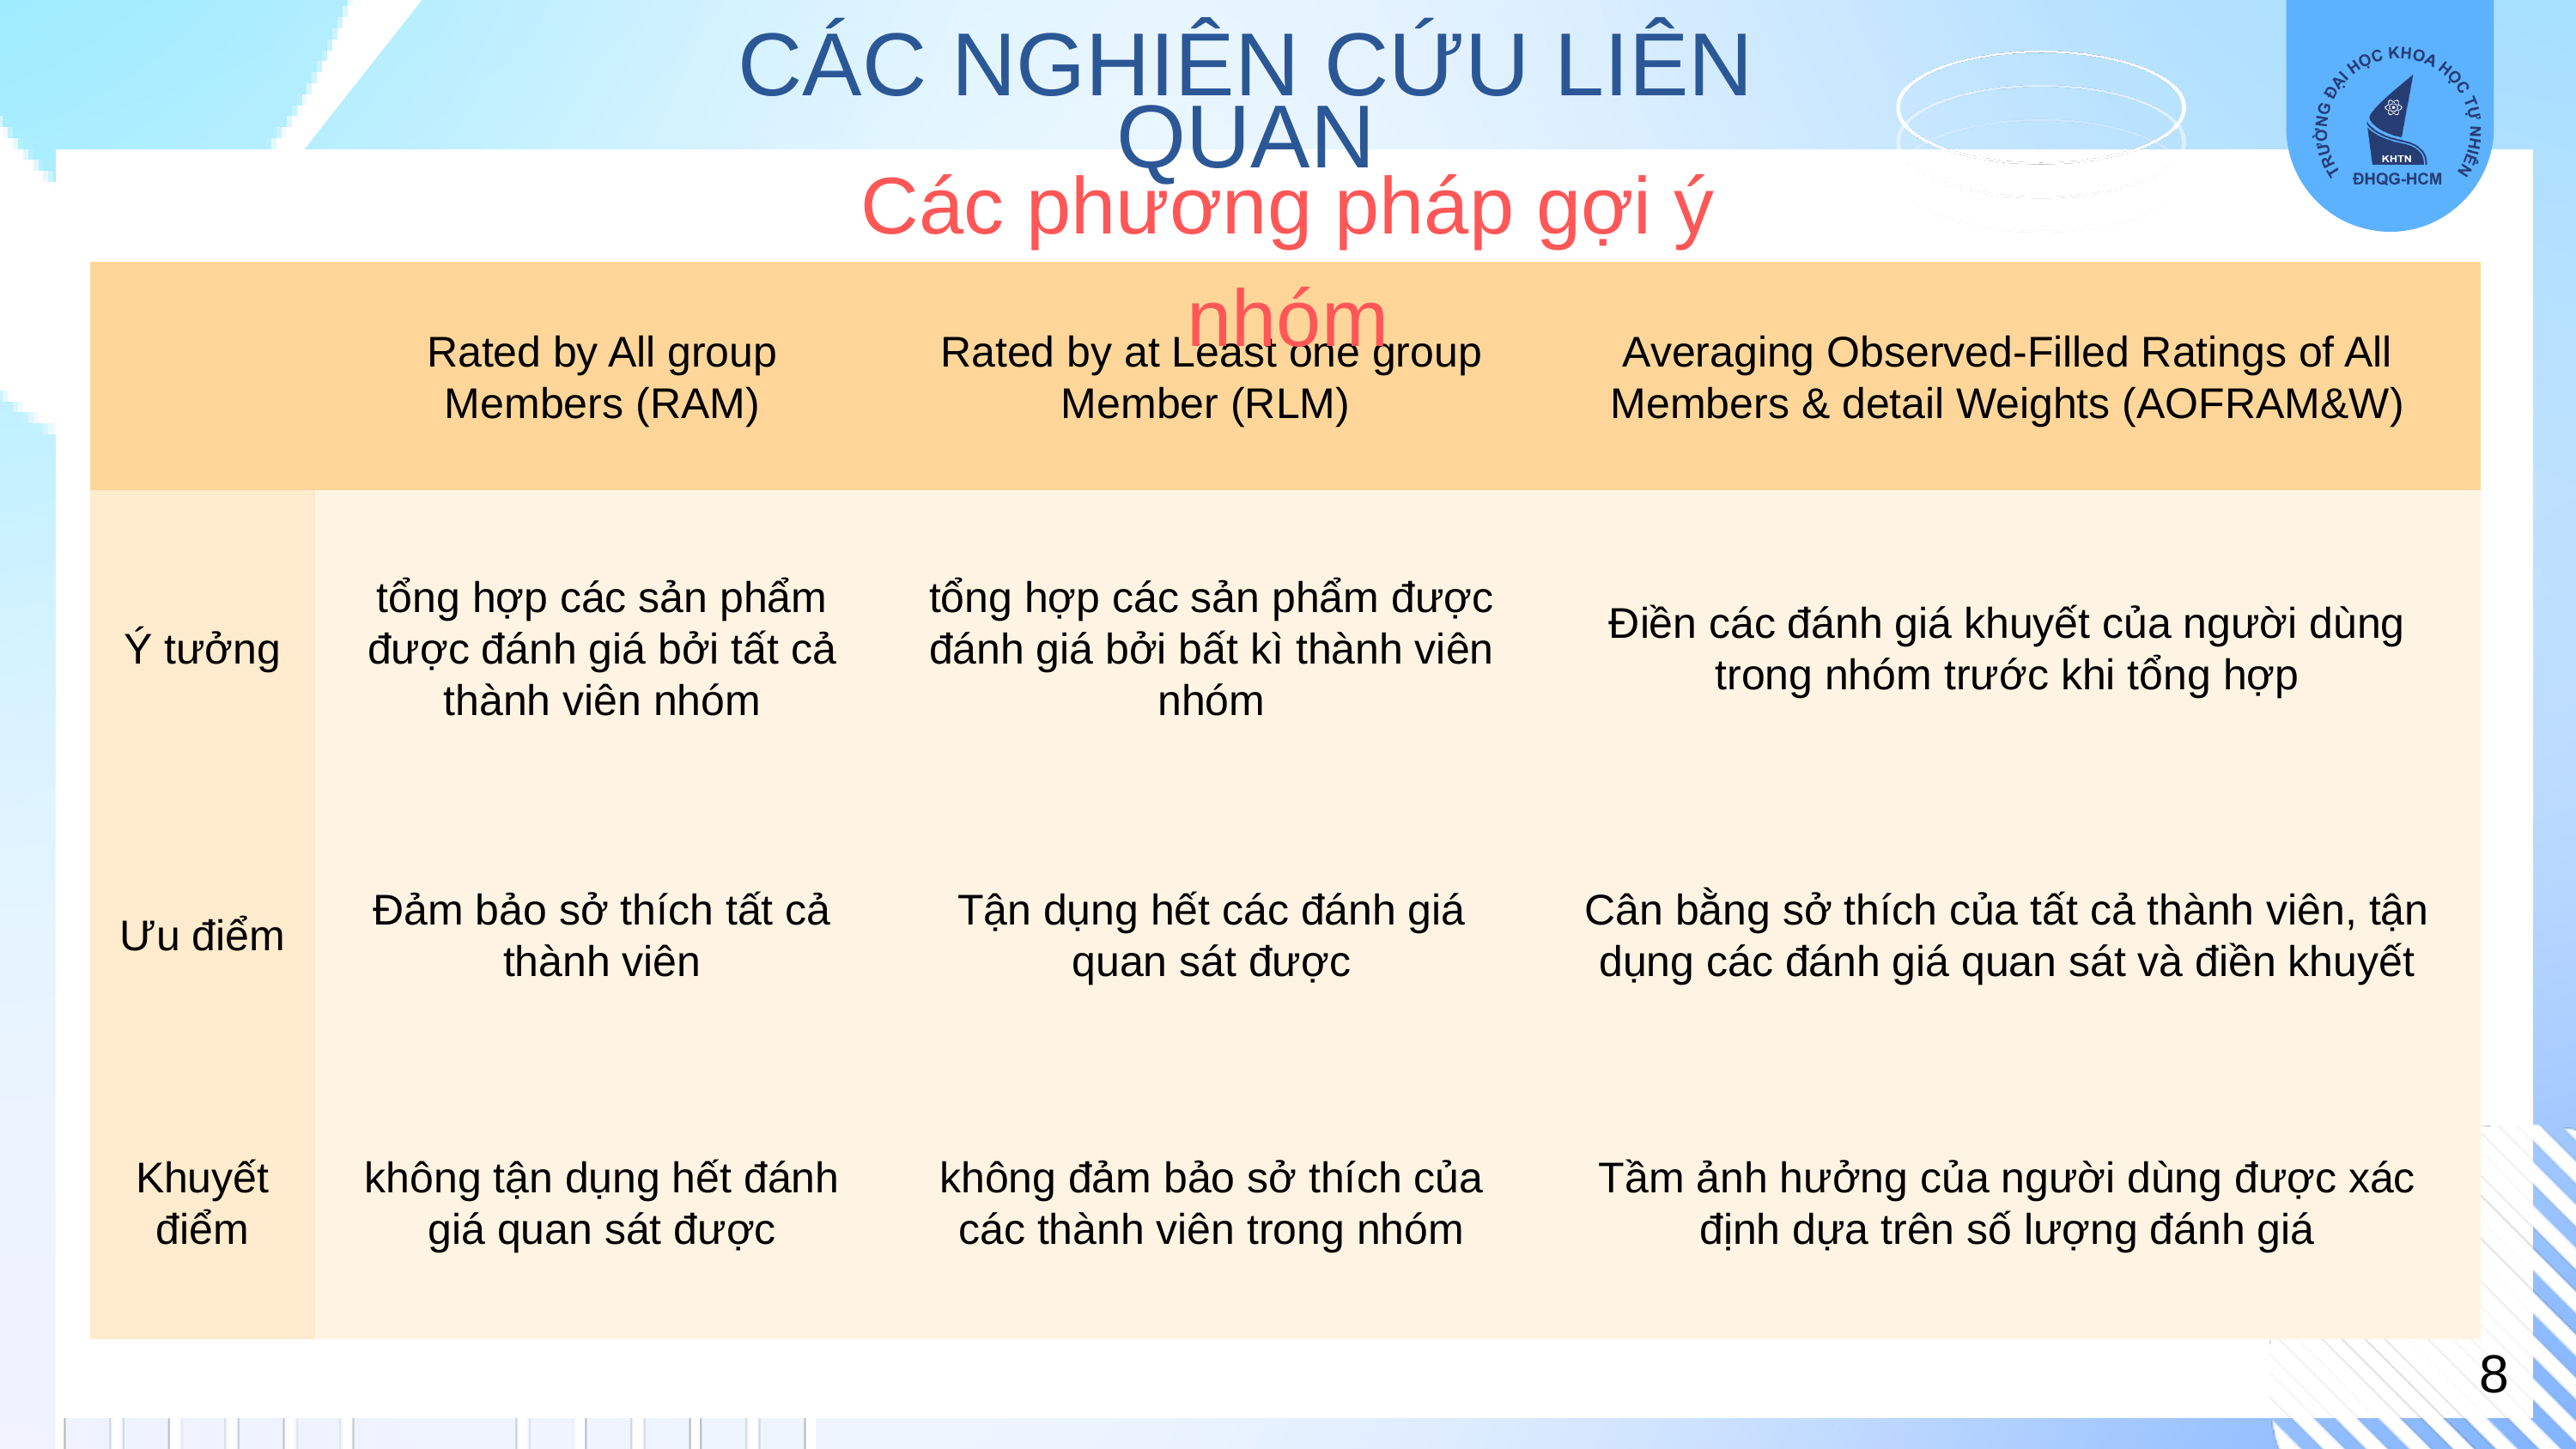

CÁC NGHIÊN CỨU LIÊN QUAN

Các phương pháp gợi ý nhóm

Z
|  | Rated by All group Members (RAM) | Rated by at Least one group Member (RLM) | Averaging Observed-Filled Ratings of All Members & detail Weights (AOFRAM&W) |
| --- | --- | --- | --- |
| Ý tưởng | tổng hợp các sản phẩm được đánh giá bởi tất cả thành viên nhóm | tổng hợp các sản phẩm được đánh giá bởi bất kì thành viên nhóm | Điền các đánh giá khuyết của người dùng trong nhóm trước khi tổng hợp |
| Ưu điểm | Đảm bảo sở thích tất cả thành viên | Tận dụng hết các đánh giá quan sát được | Cân bằng sở thích của tất cả thành viên, tận dụng các đánh giá quan sát và điền khuyết |
| Khuyết điểm | không tận dụng hết đánh giá quan sát được | không đảm bảo sở thích của các thành viên trong nhóm | Tầm ảnh hưởng của người dùng được xác định dựa trên số lượng đánh giá |

8